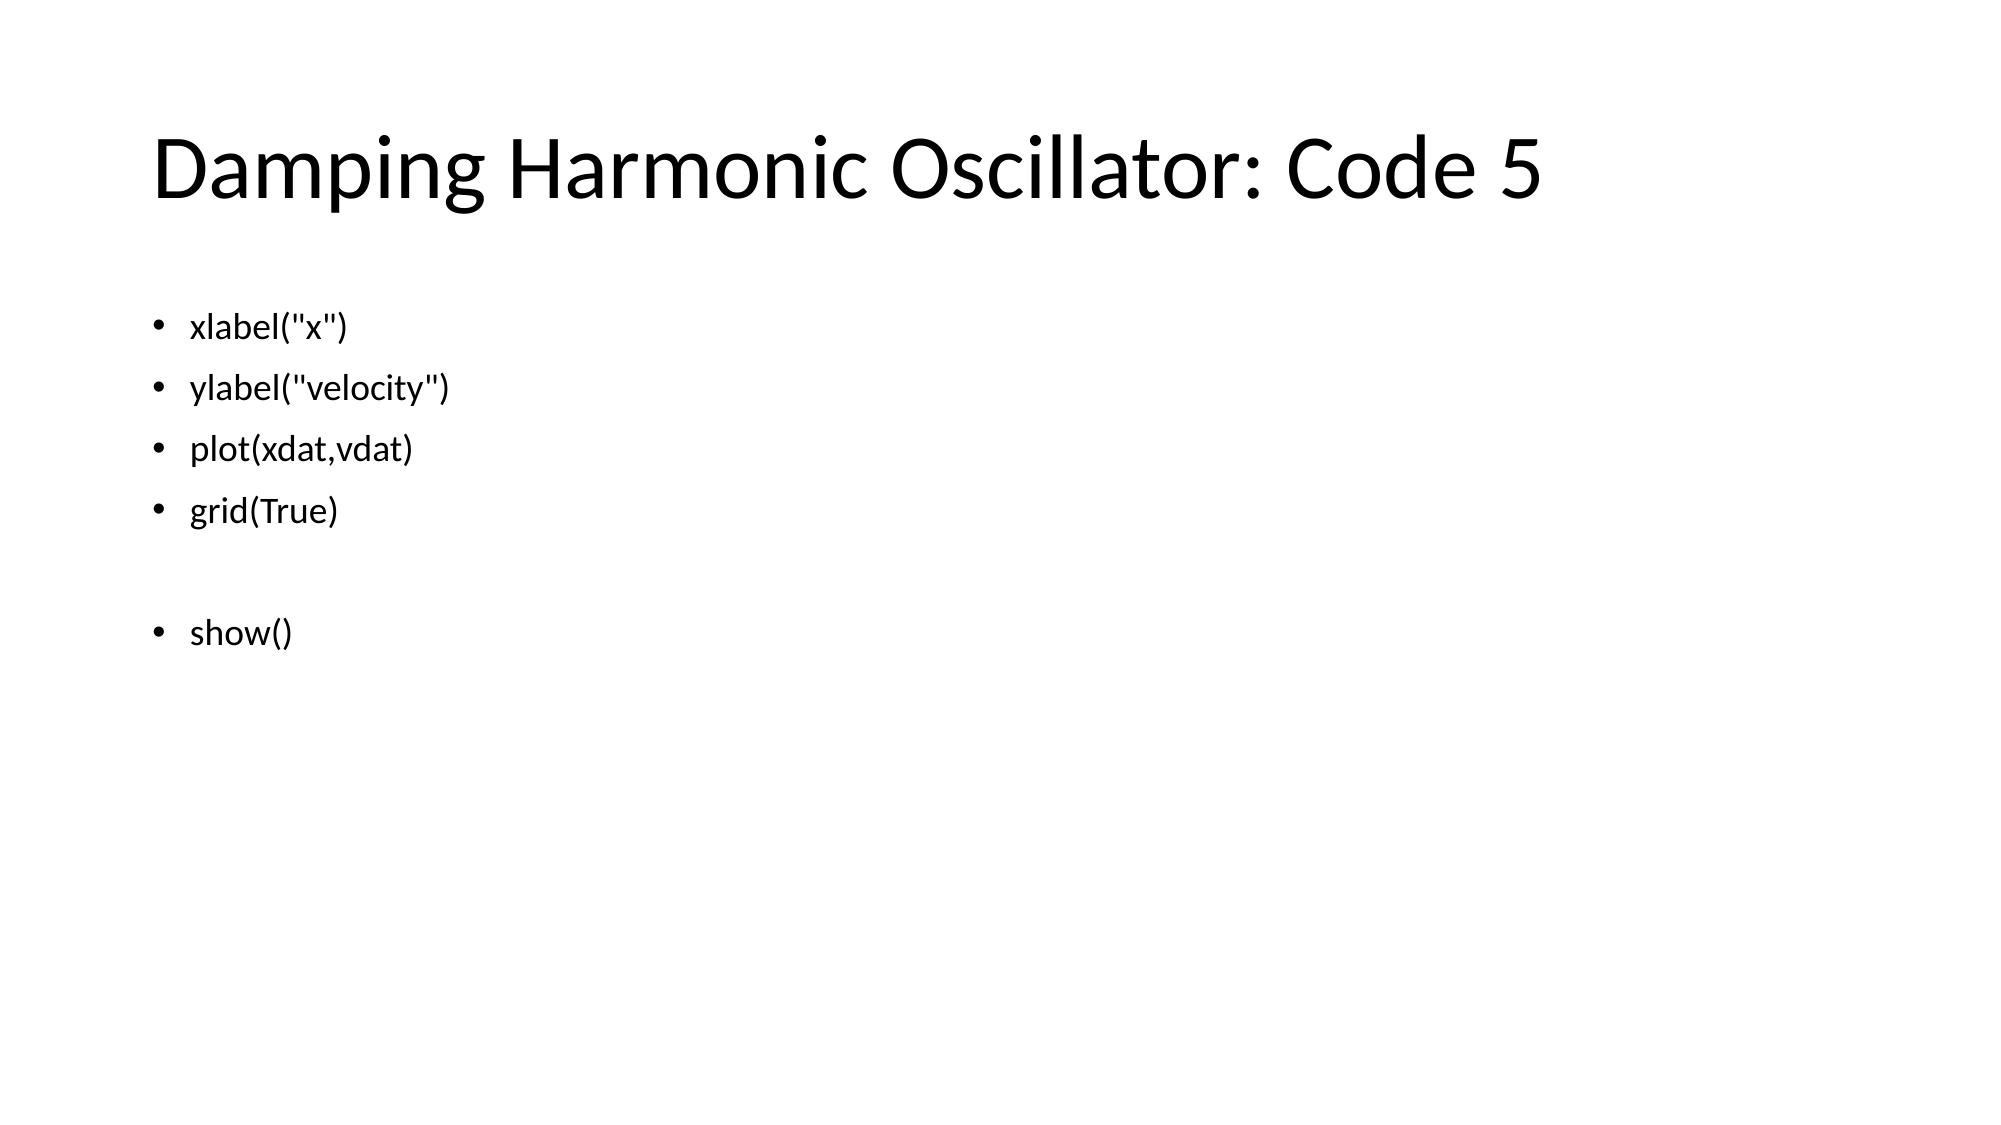

# Damping Harmonic Oscillator: Code 5
xlabel("x")
ylabel("velocity")
plot(xdat,vdat)
grid(True)

show()